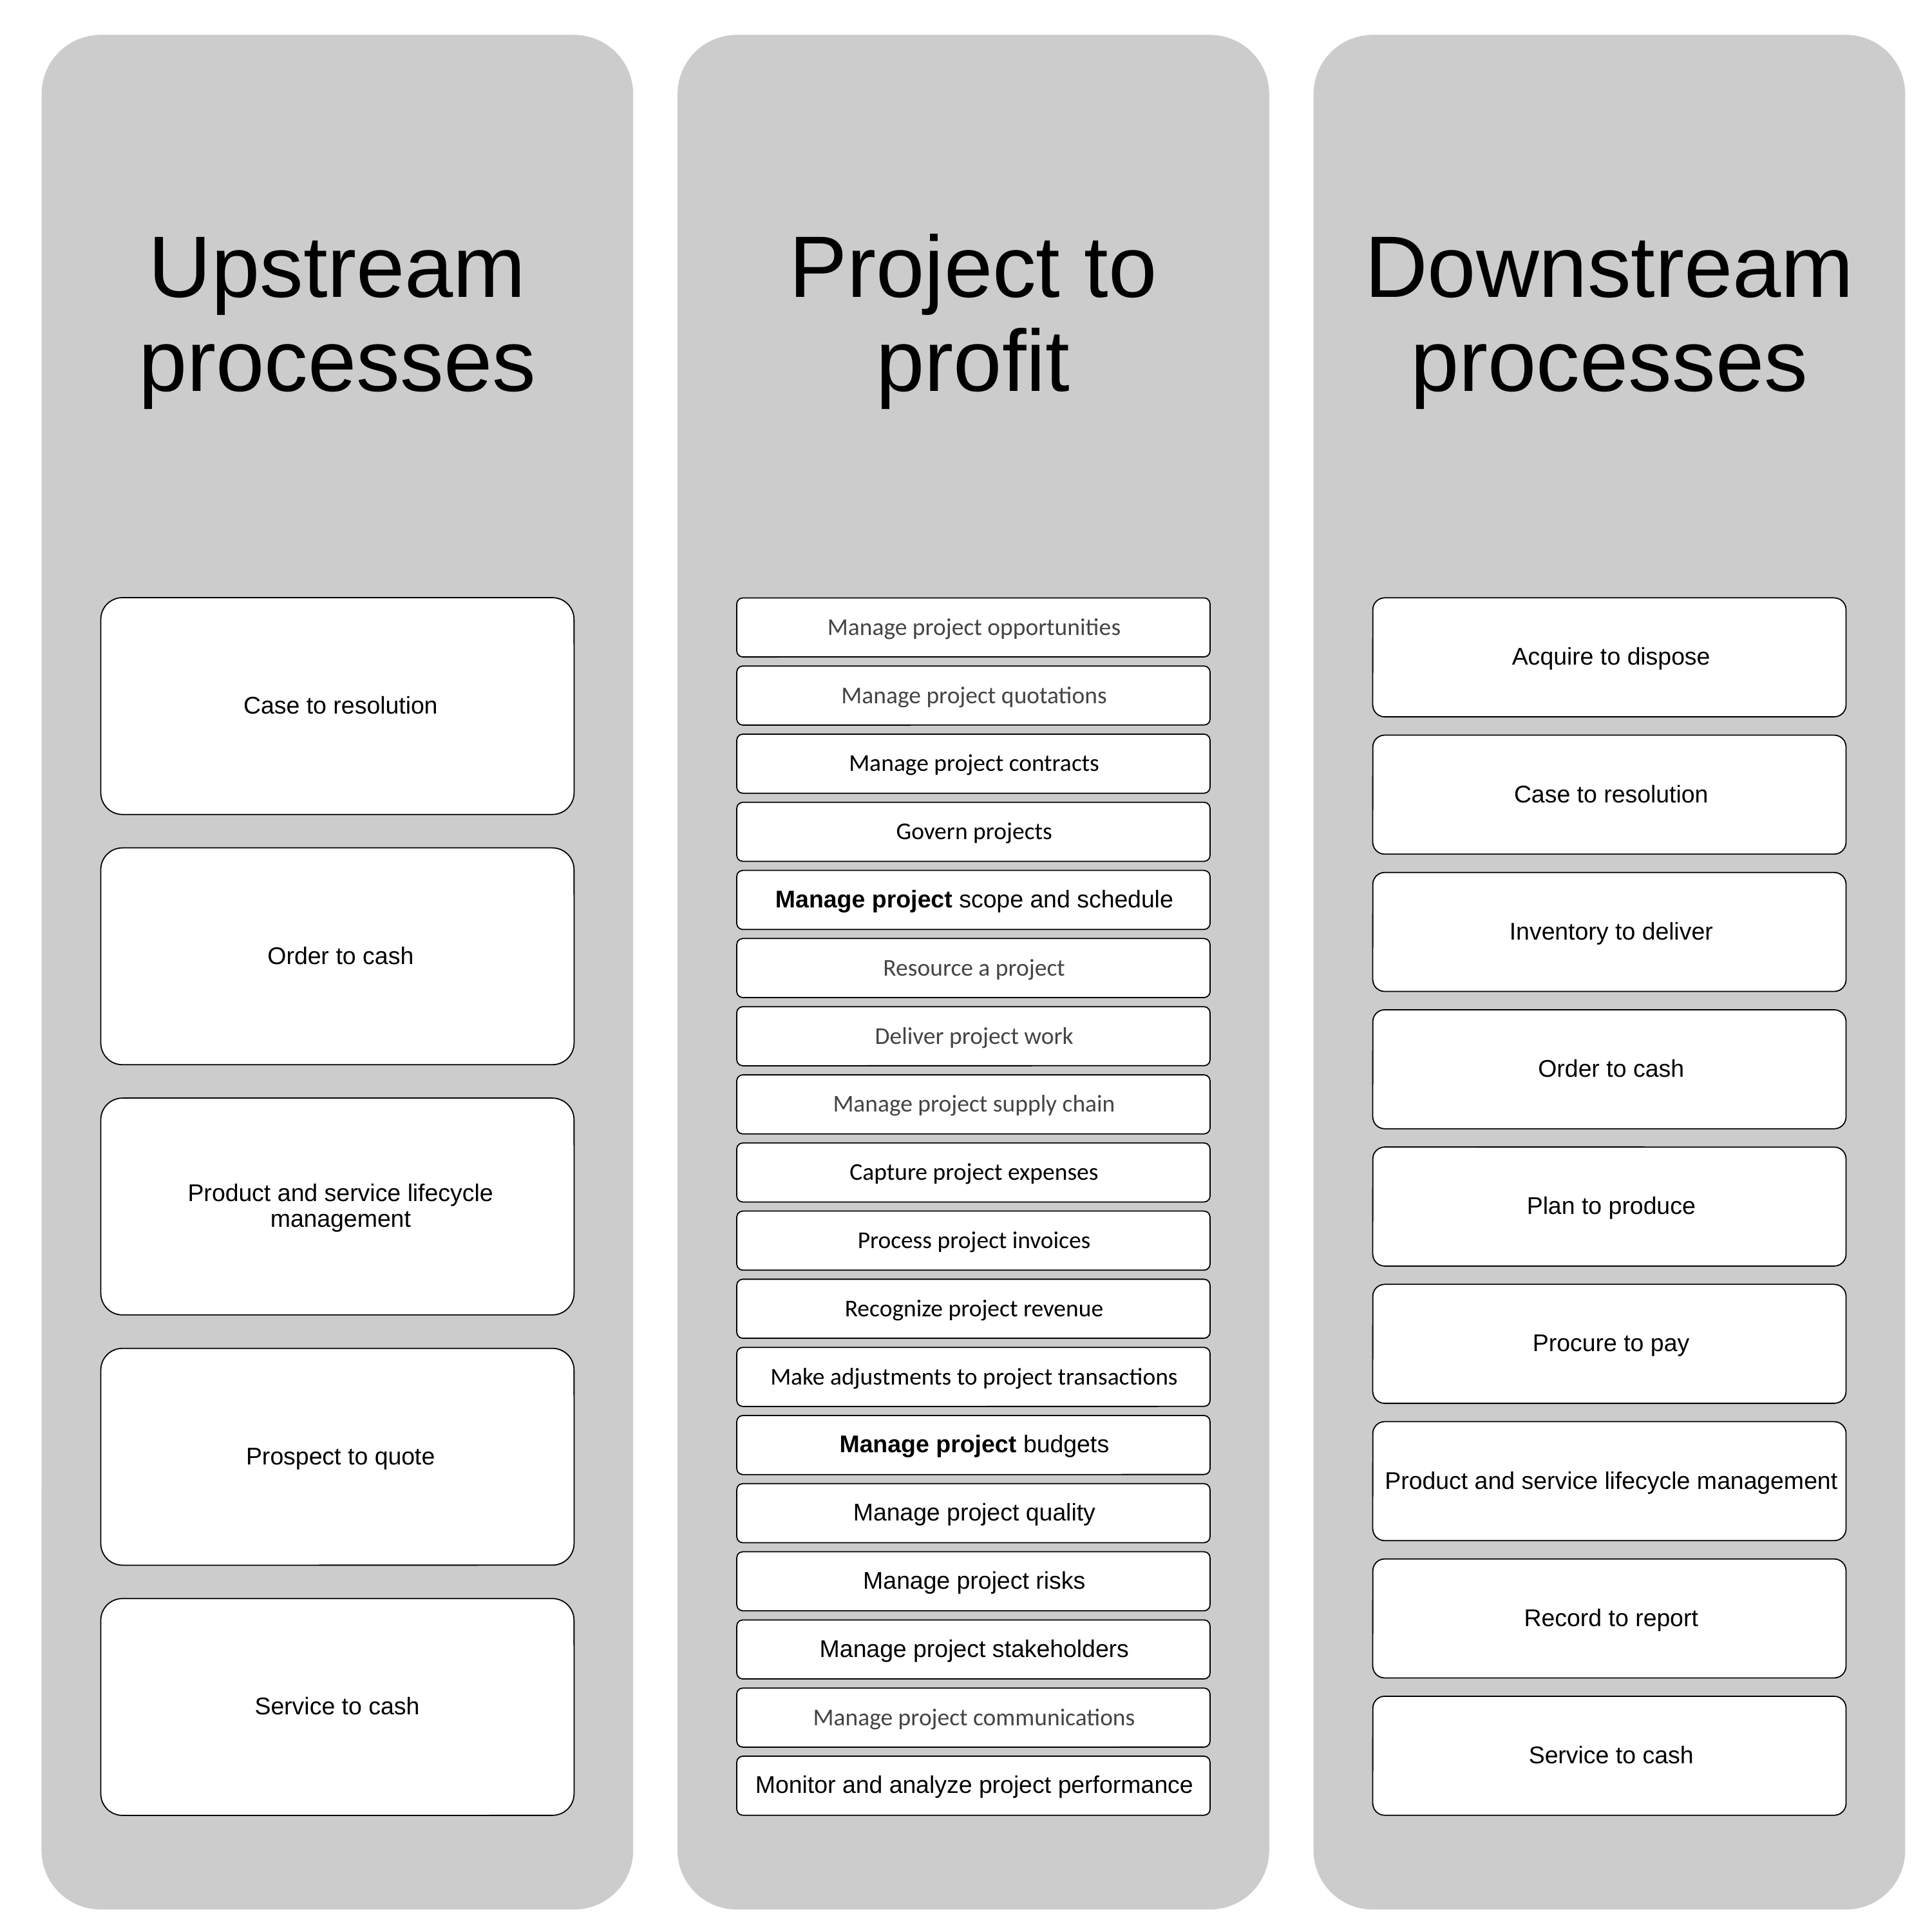

Upstream processes
Case to resolution
Order to cash
Product and service lifecycle management
Prospect to quote
Service to cash
Project to profit
Manage project opportunities
Manage project quotations
Manage project contracts
Govern projects
Manage project scope and schedule
Resource a project
Deliver project work
Manage project supply chain
Capture project expenses
Process project invoices
Recognize project revenue
Make adjustments to project transactions
Manage project budgets
Manage project quality
Manage project risks
Manage project stakeholders
Manage project communications
Monitor and analyze project performance
Downstream processes
Acquire to dispose
Case to resolution
Inventory to deliver
Order to cash
Plan to produce
Procure to pay
Product and service lifecycle management
Record to report
Service to cash